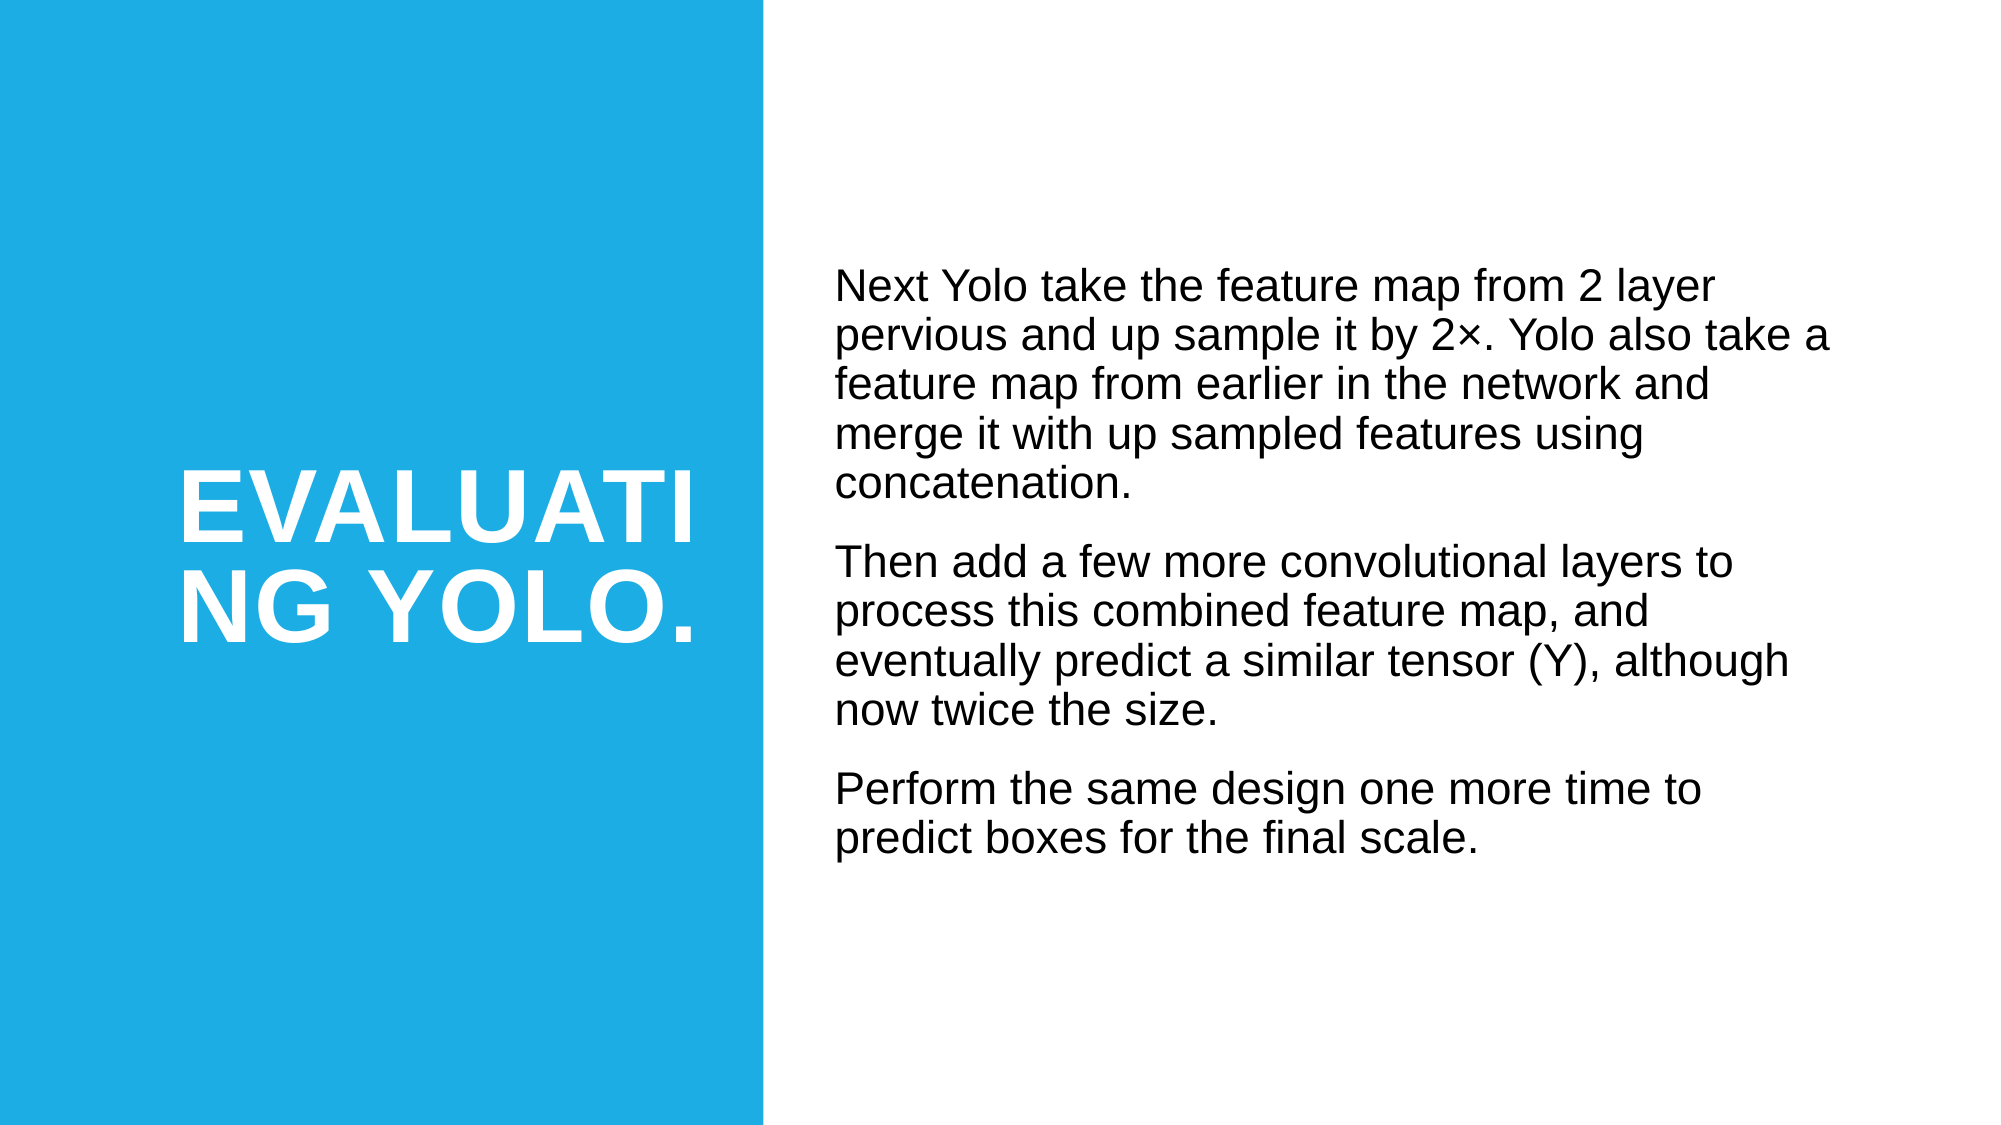

# evaluating YOLO.
Next Yolo take the feature map from 2 layer pervious and up sample it by 2×. Yolo also take a feature map from earlier in the network and merge it with up sampled features using concatenation.
Then add a few more convolutional layers to process this combined feature map, and eventually predict a similar tensor (Y), although now twice the size.
Perform the same design one more time to predict boxes for the final scale.